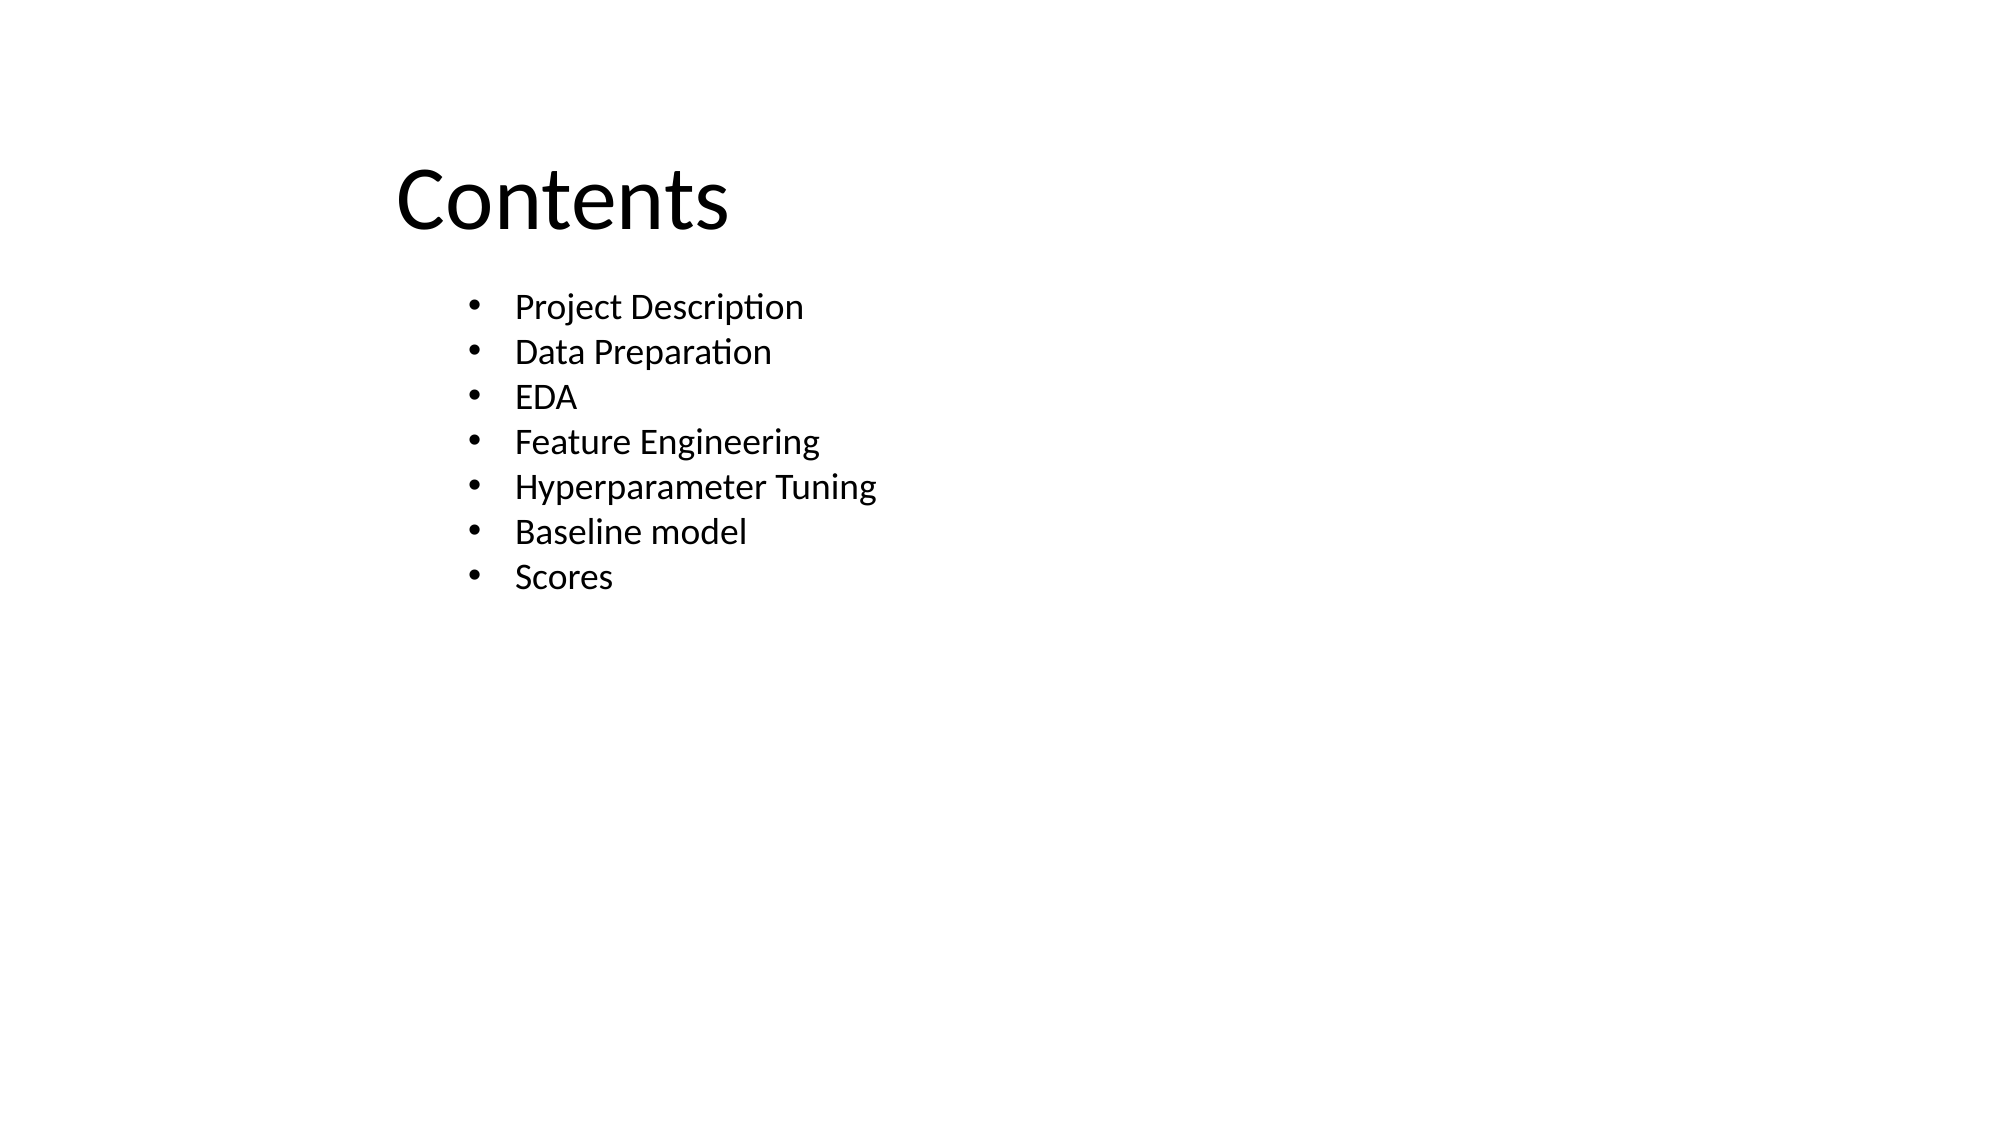

# Contents
Project Description
Data Preparation
EDA
Feature Engineering
Hyperparameter Tuning
Baseline model
Scores